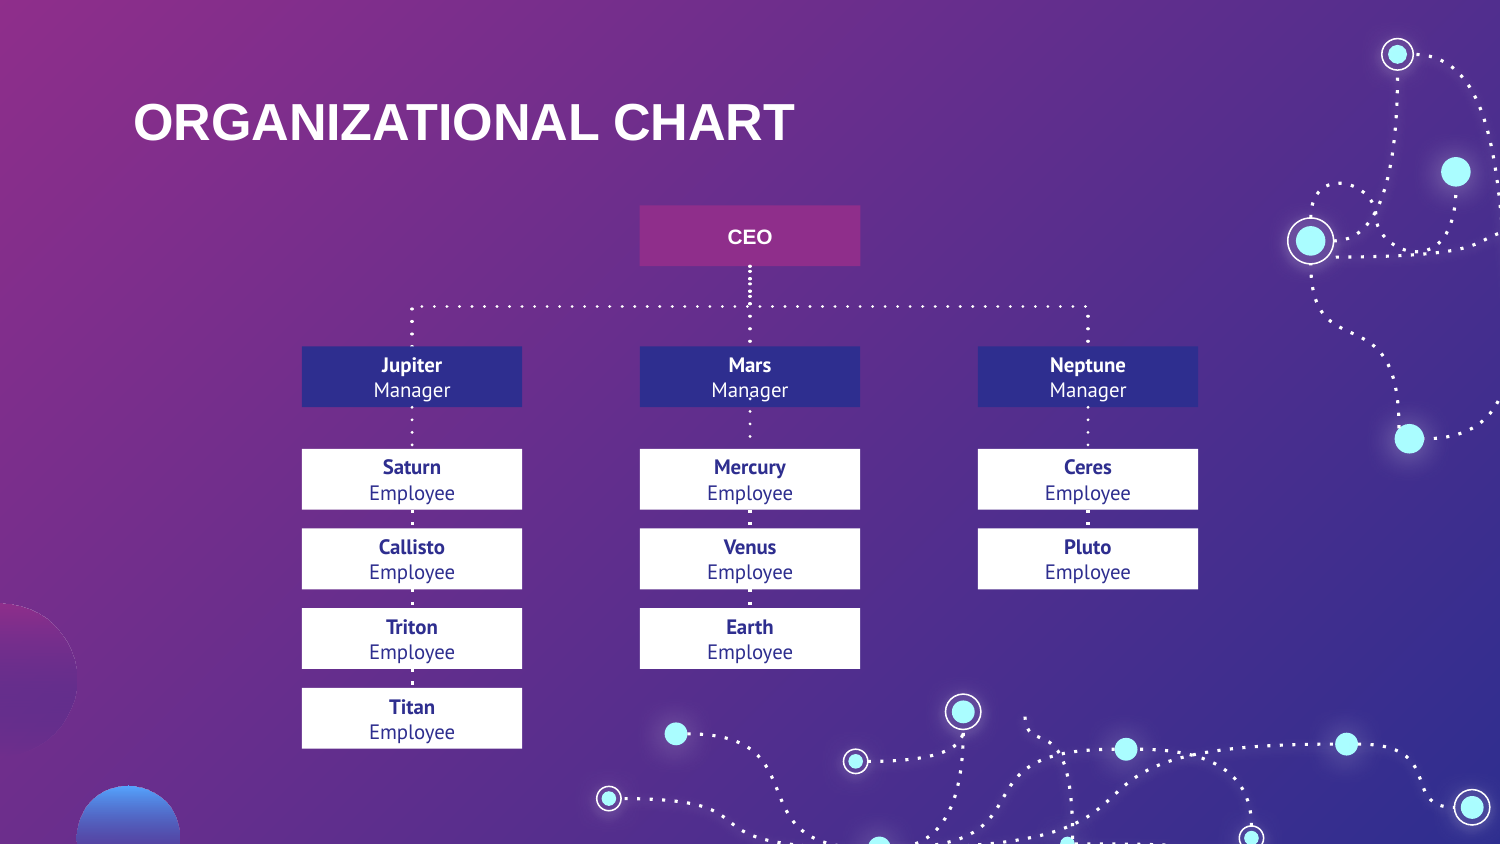

# ORGANIZATIONAL CHART
CEO
Jupiter
Manager
Mars
Manager
Neptune
Manager
Saturn
Employee
Mercury
Employee
Ceres
Employee
Callisto
Employee
Venus
Employee
Pluto
Employee
Triton
Employee
Earth
Employee
Titan
Employee